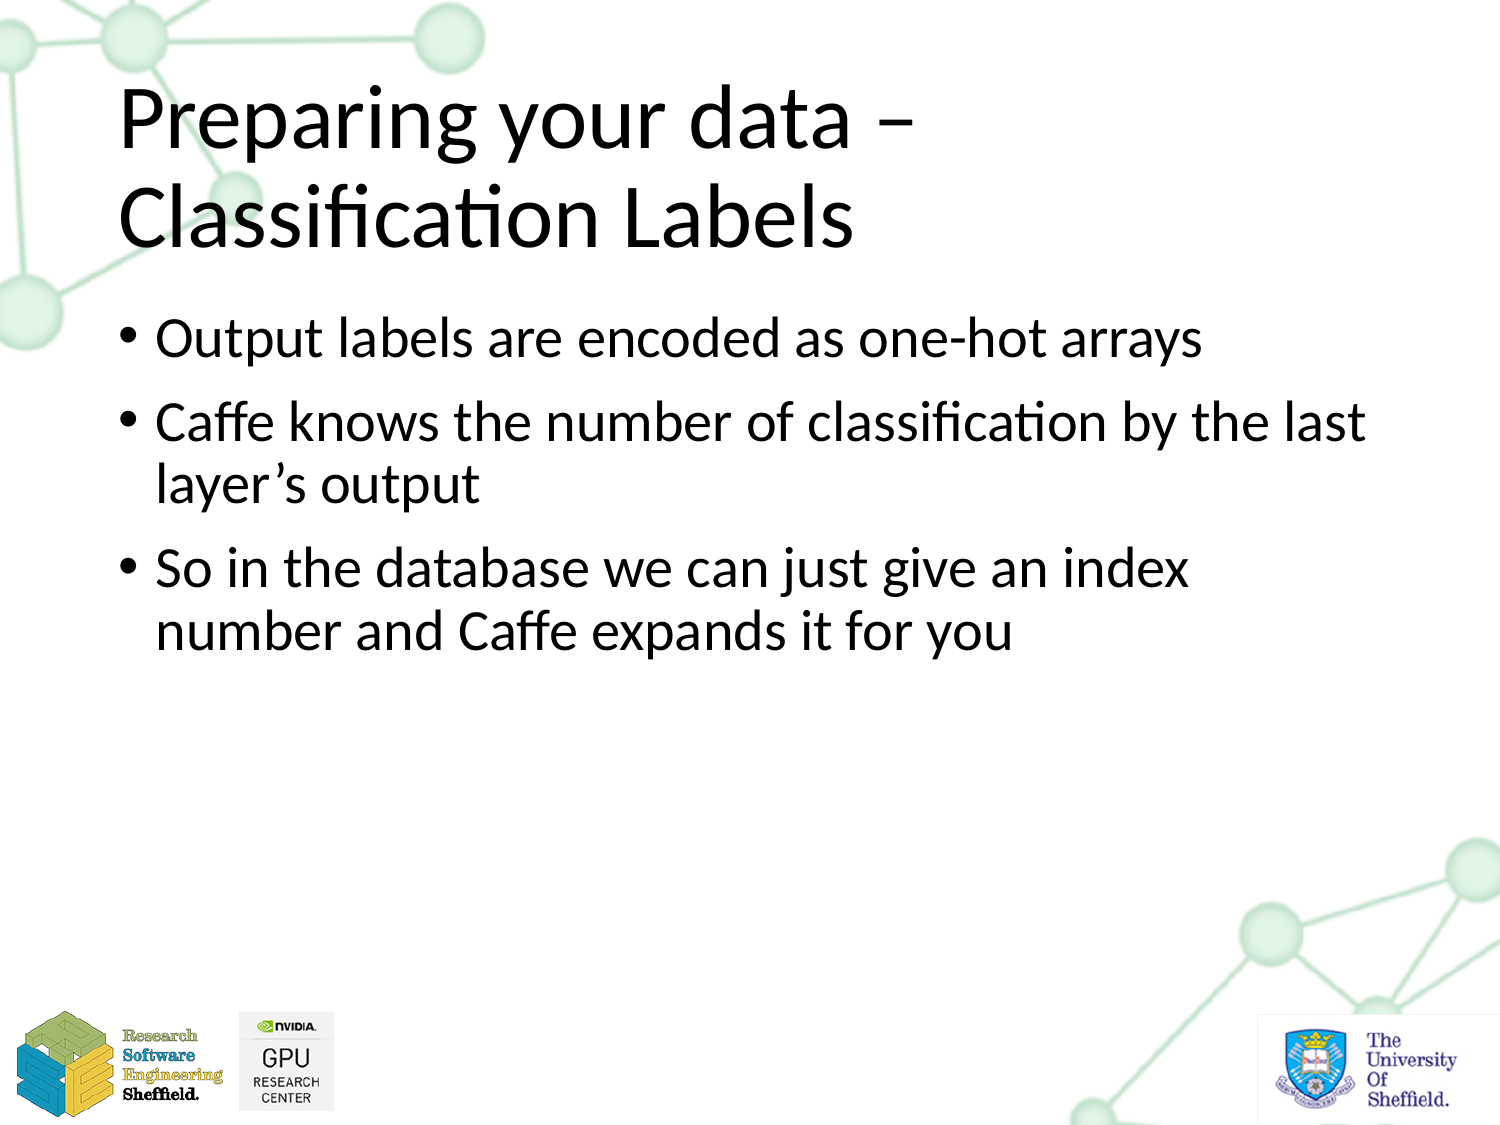

# Preparing your data – Classification Labels
Output labels are encoded as one-hot arrays
Caffe knows the number of classification by the last layer’s output
So in the database we can just give an index number and Caffe expands it for you